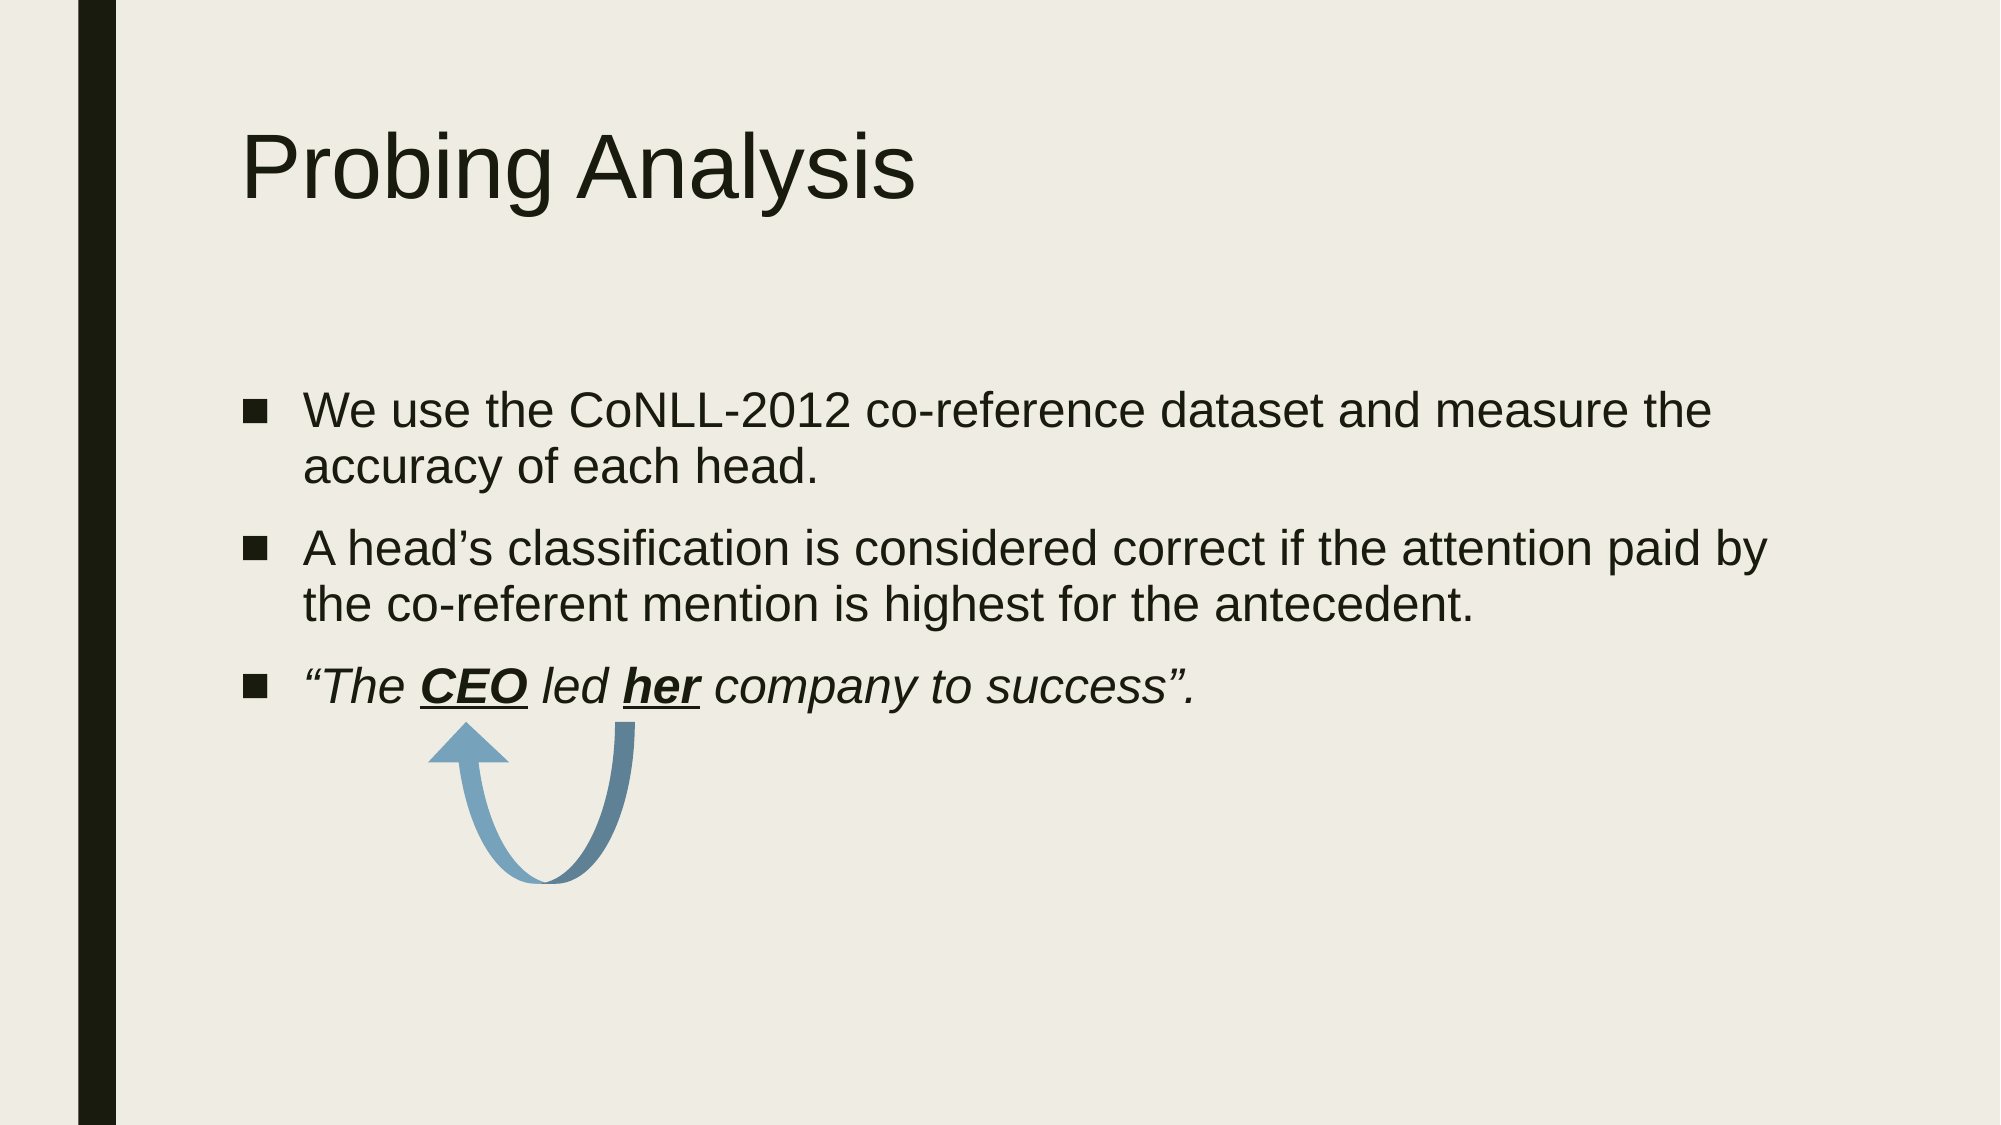

# Probing Analysis
We use the CoNLL-2012 co-reference dataset and measure the accuracy of each head.
A head’s classification is considered correct if the attention paid by the co-referent mention is highest for the antecedent.
“The CEO led her company to success”.